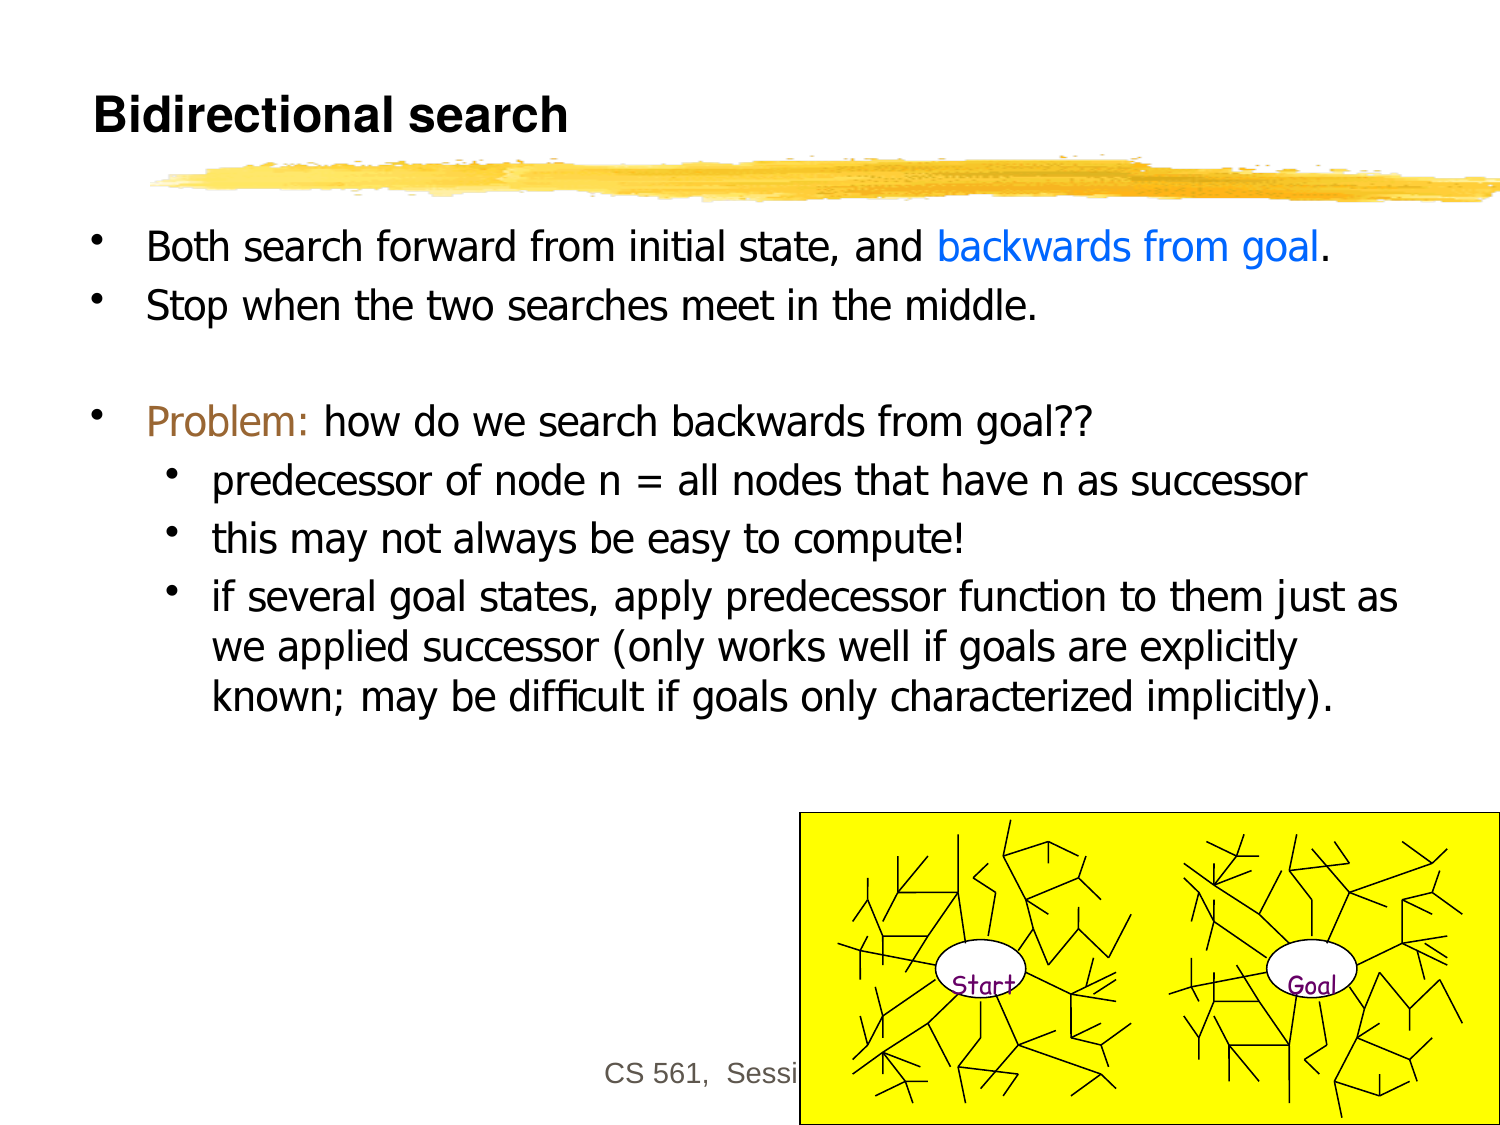

# Bidirectional search
Both search forward from initial state, and backwards from goal.
Stop when the two searches meet in the middle.

Problem: how do we search backwards from goal??
predecessor of node n = all nodes that have n as successor
this may not always be easy to compute!
if several goal states, apply predecessor function to them just as we applied successor (only works well if goals are explicitly known; may be difficult if goals only characterized implicitly).

Start
Goal

CS 561,  Sessions 2-4
146